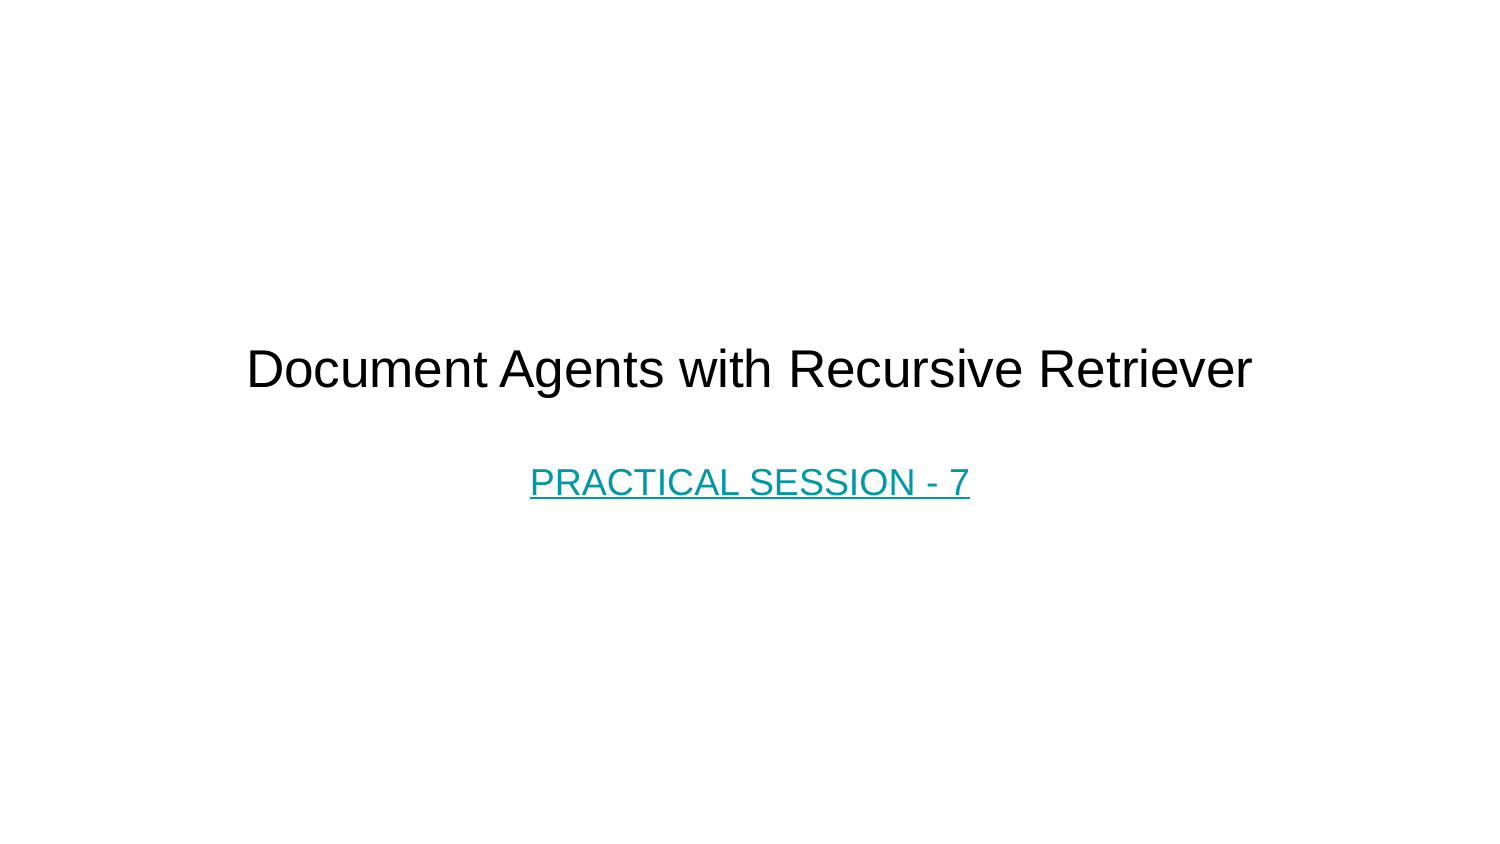

# Document Agents with Recursive Retriever
PRACTICAL SESSION - 7